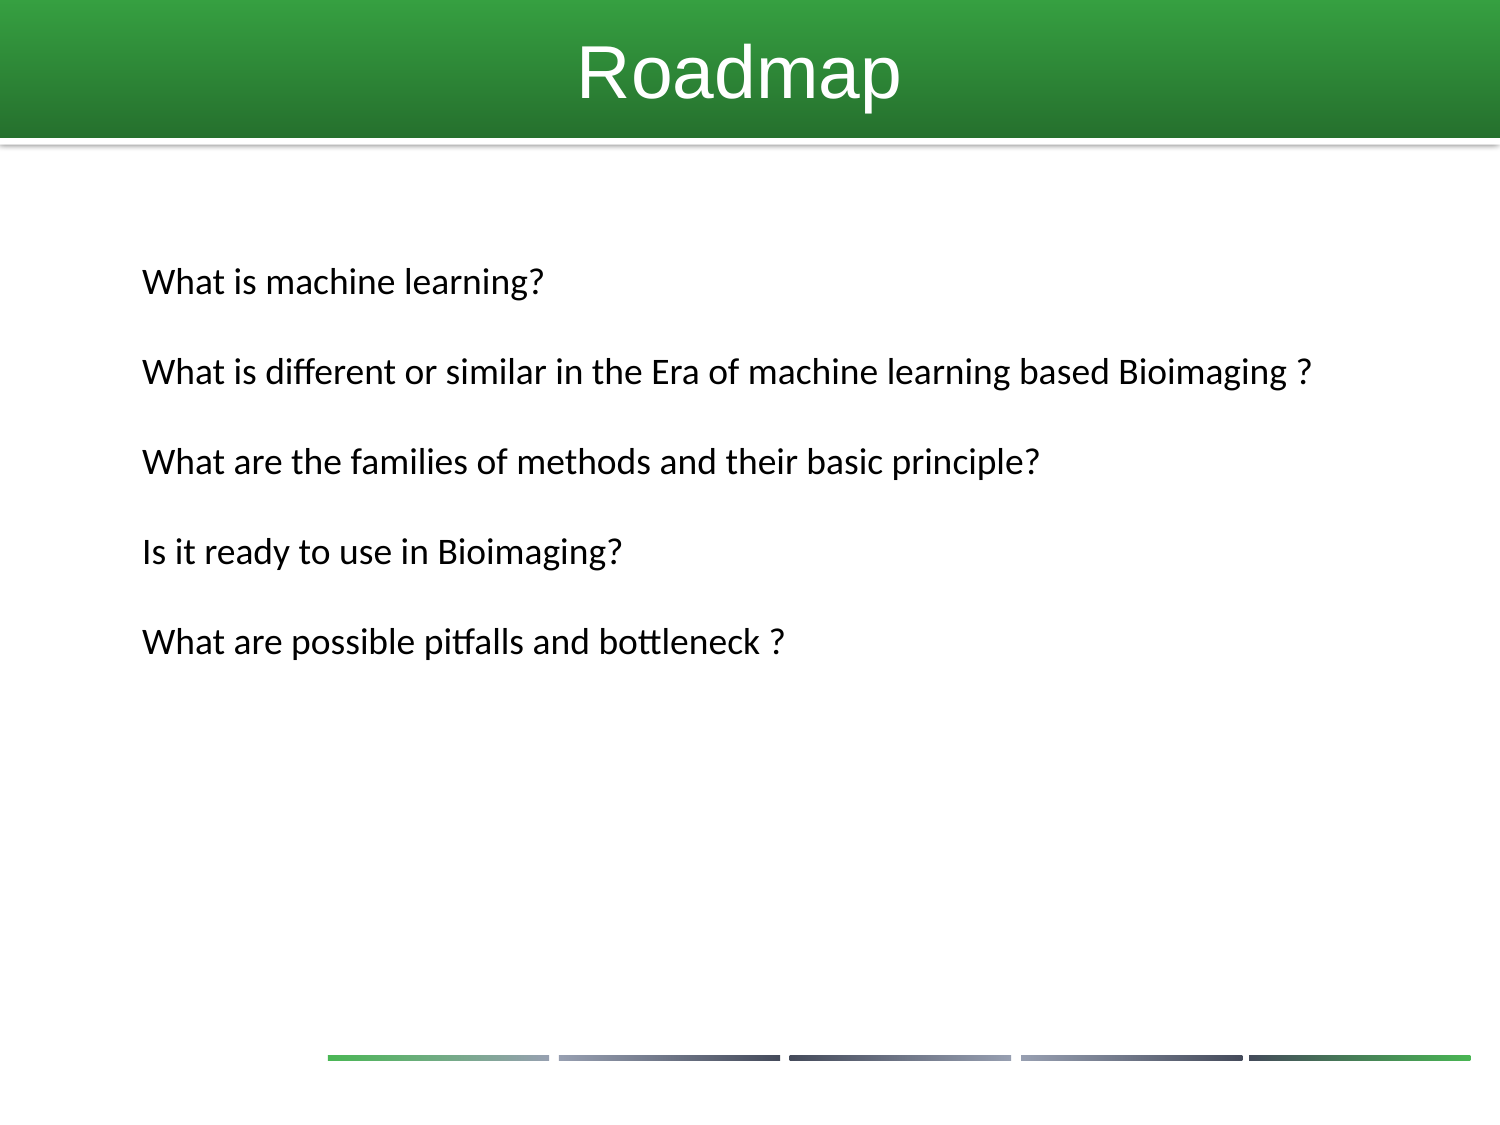

# Roadmap
What is machine learning?

What is different or similar in the Era of machine learning based Bioimaging ?

What are the families of methods and their basic principle?

Is it ready to use in Bioimaging?

What are possible pitfalls and bottleneck ?